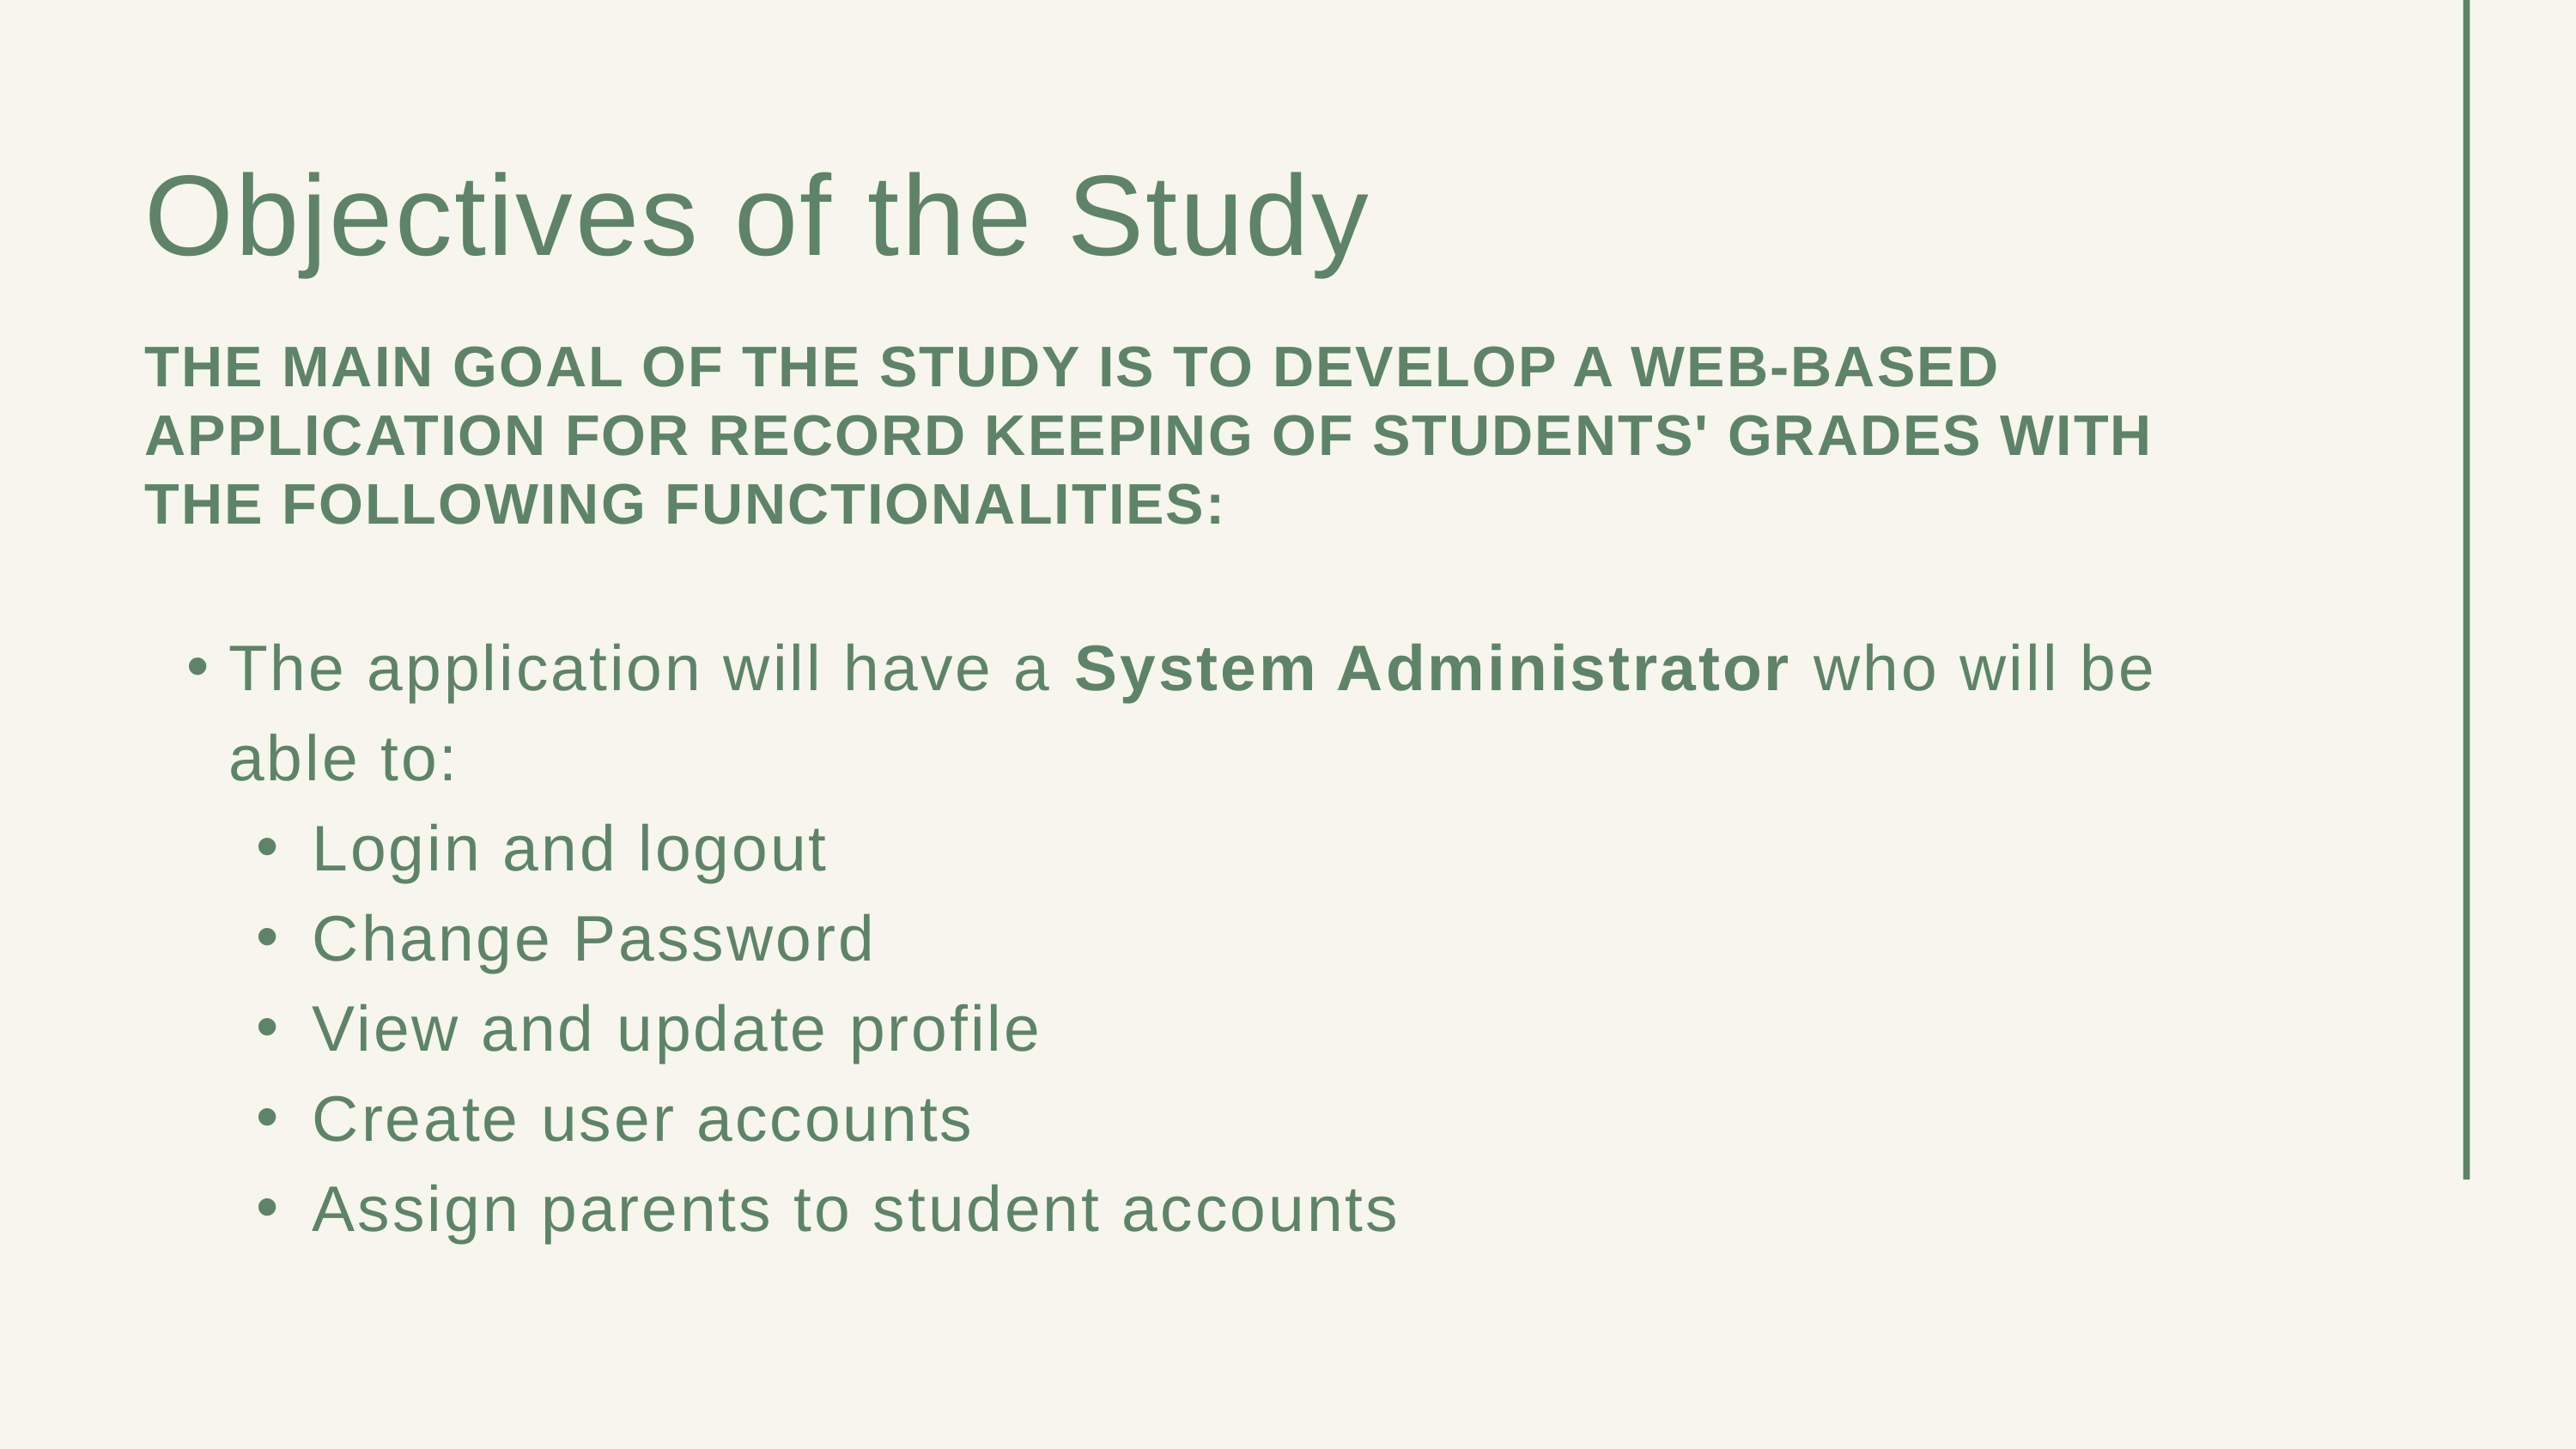

Objectives of the Study
THE MAIN GOAL OF THE STUDY IS TO DEVELOP A WEB-BASED APPLICATION FOR RECORD KEEPING OF STUDENTS' GRADES WITH THE FOLLOWING FUNCTIONALITIES:
The application will have a System Administrator who will be able to:
Login and logout
Change Password
View and update profile
Create user accounts
Assign parents to student accounts

SDCC • 2020